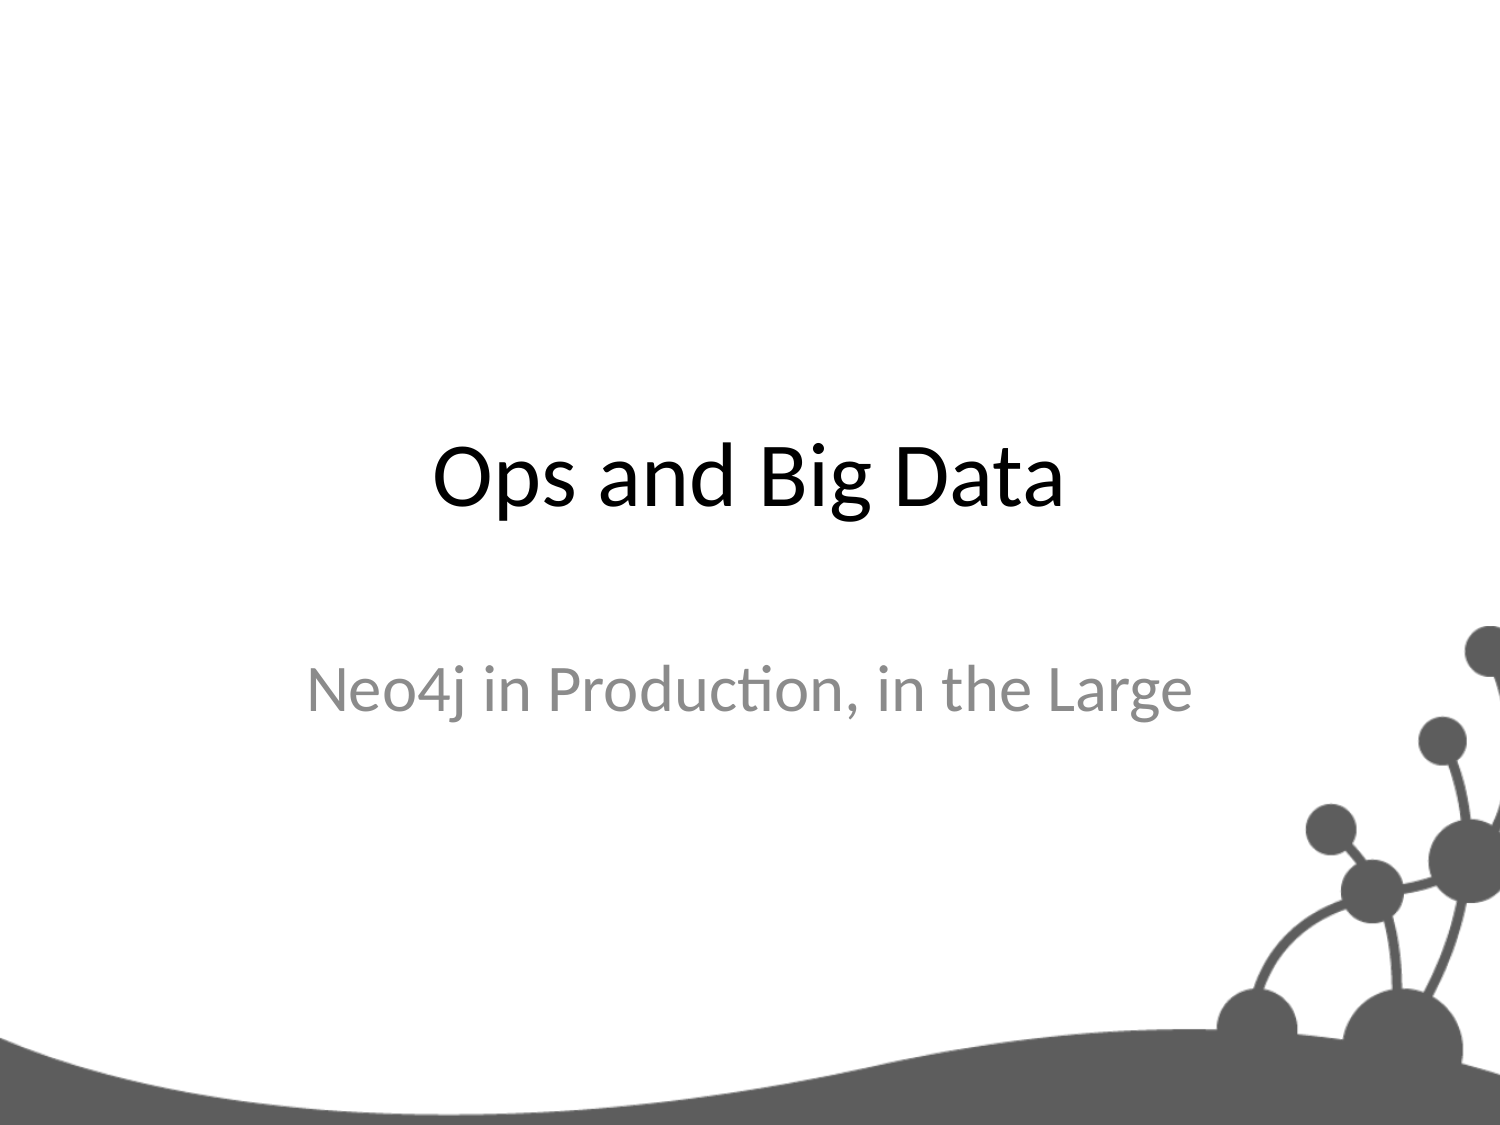

# Ops and Big Data
Neo4j in Production, in the Large